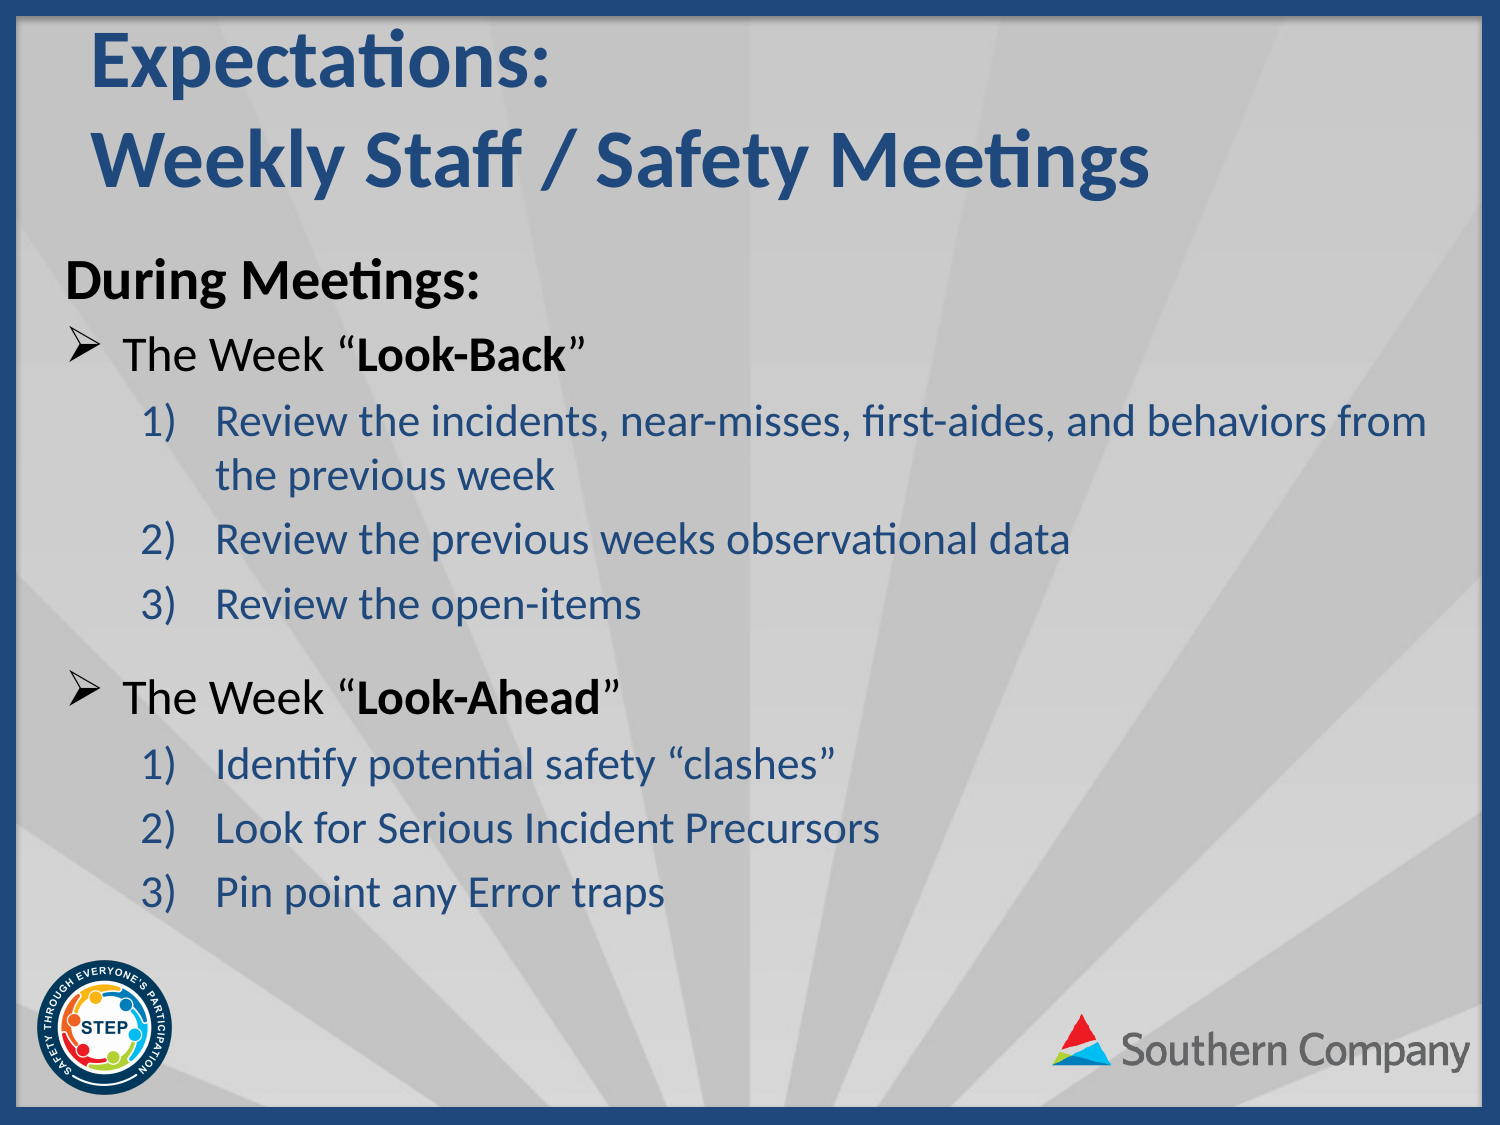

# Expectations: Weekly Staff / Safety Meetings
During Meetings:
The Week “Look-Back”
Review the incidents, near-misses, first-aides, and behaviors from the previous week
Review the previous weeks observational data
Review the open-items
The Week “Look-Ahead”
Identify potential safety “clashes”
Look for Serious Incident Precursors
Pin point any Error traps